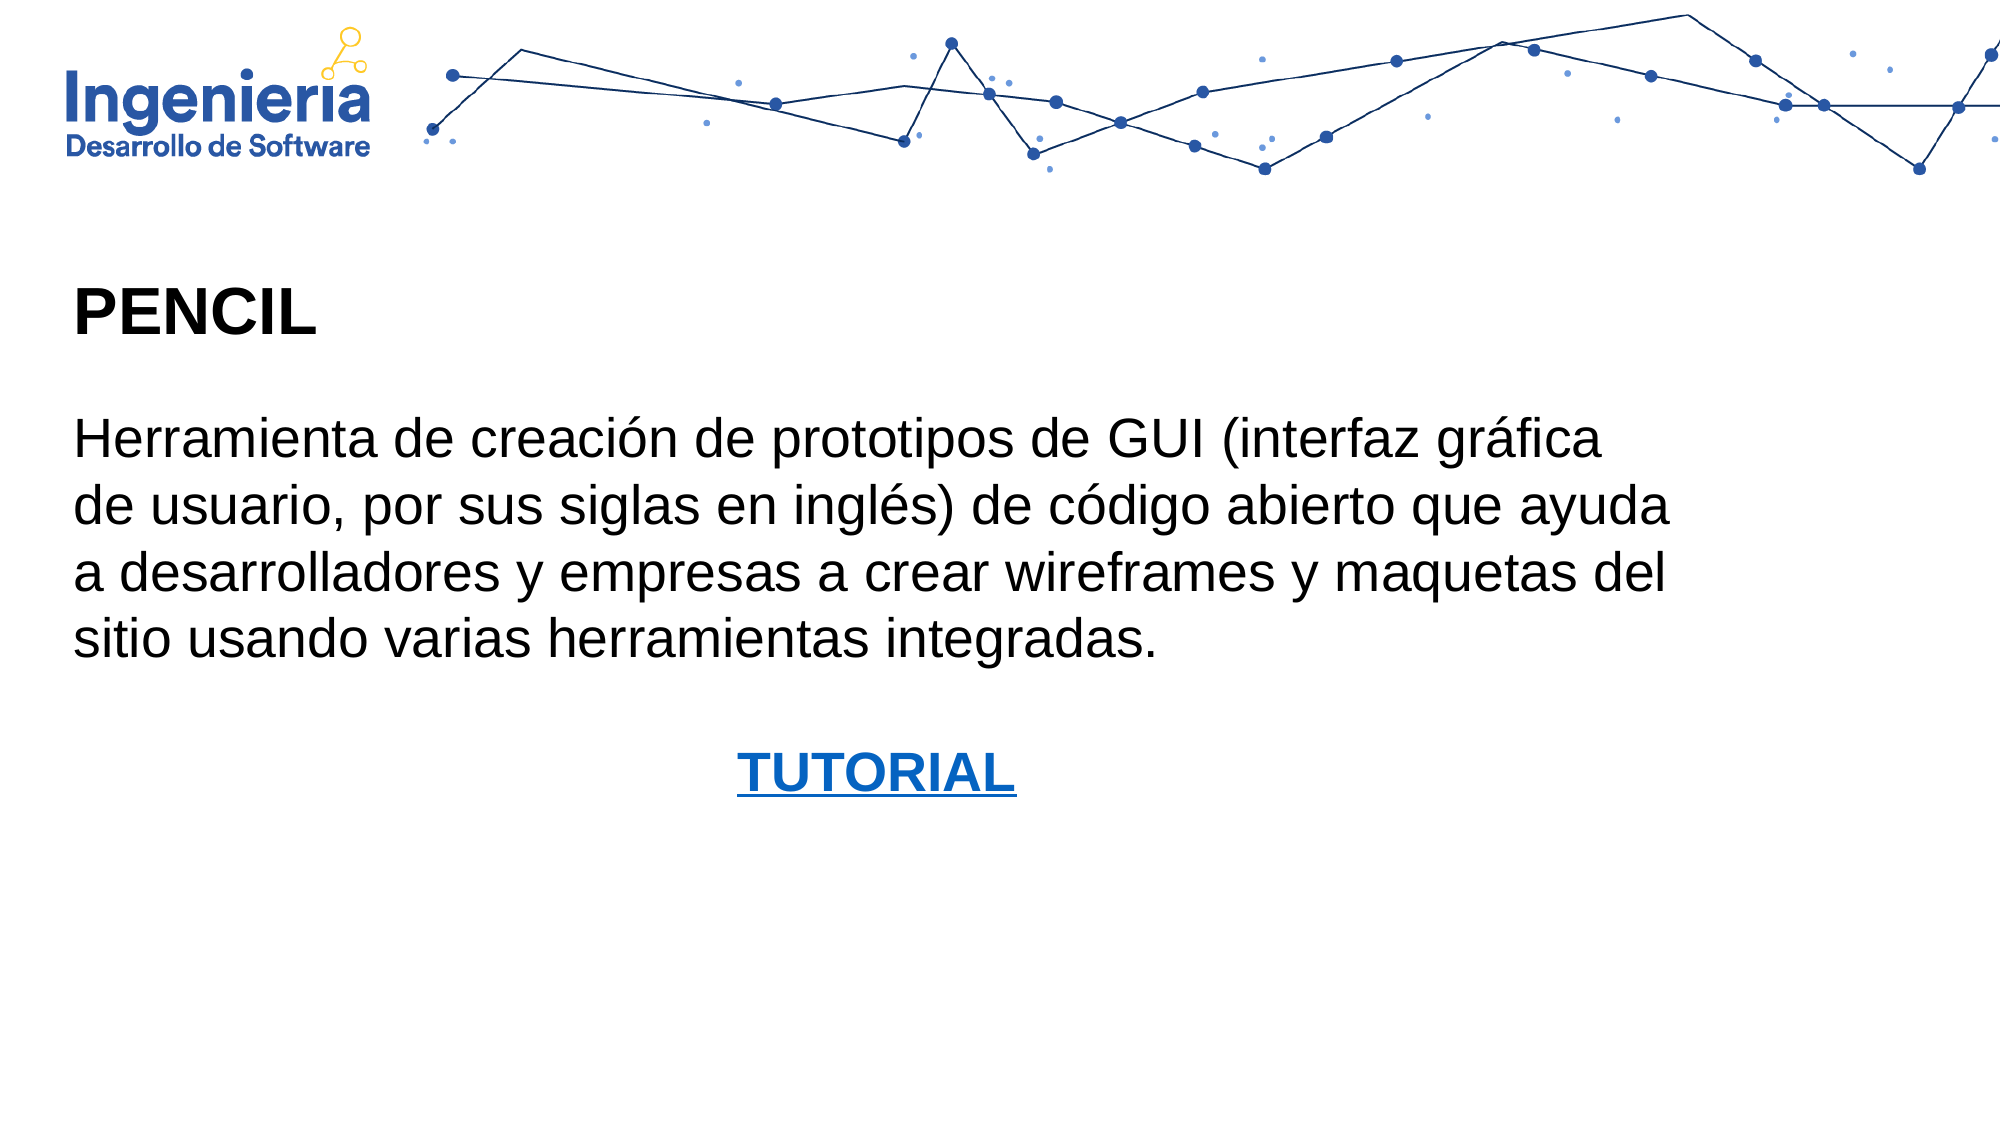

PENCIL
Herramienta de creación de prototipos de GUI (interfaz gráfica de usuario, por sus siglas en inglés) de código abierto que ayuda a desarrolladores y empresas a crear wireframes y maquetas del sitio usando varias herramientas integradas.

TUTORIAL